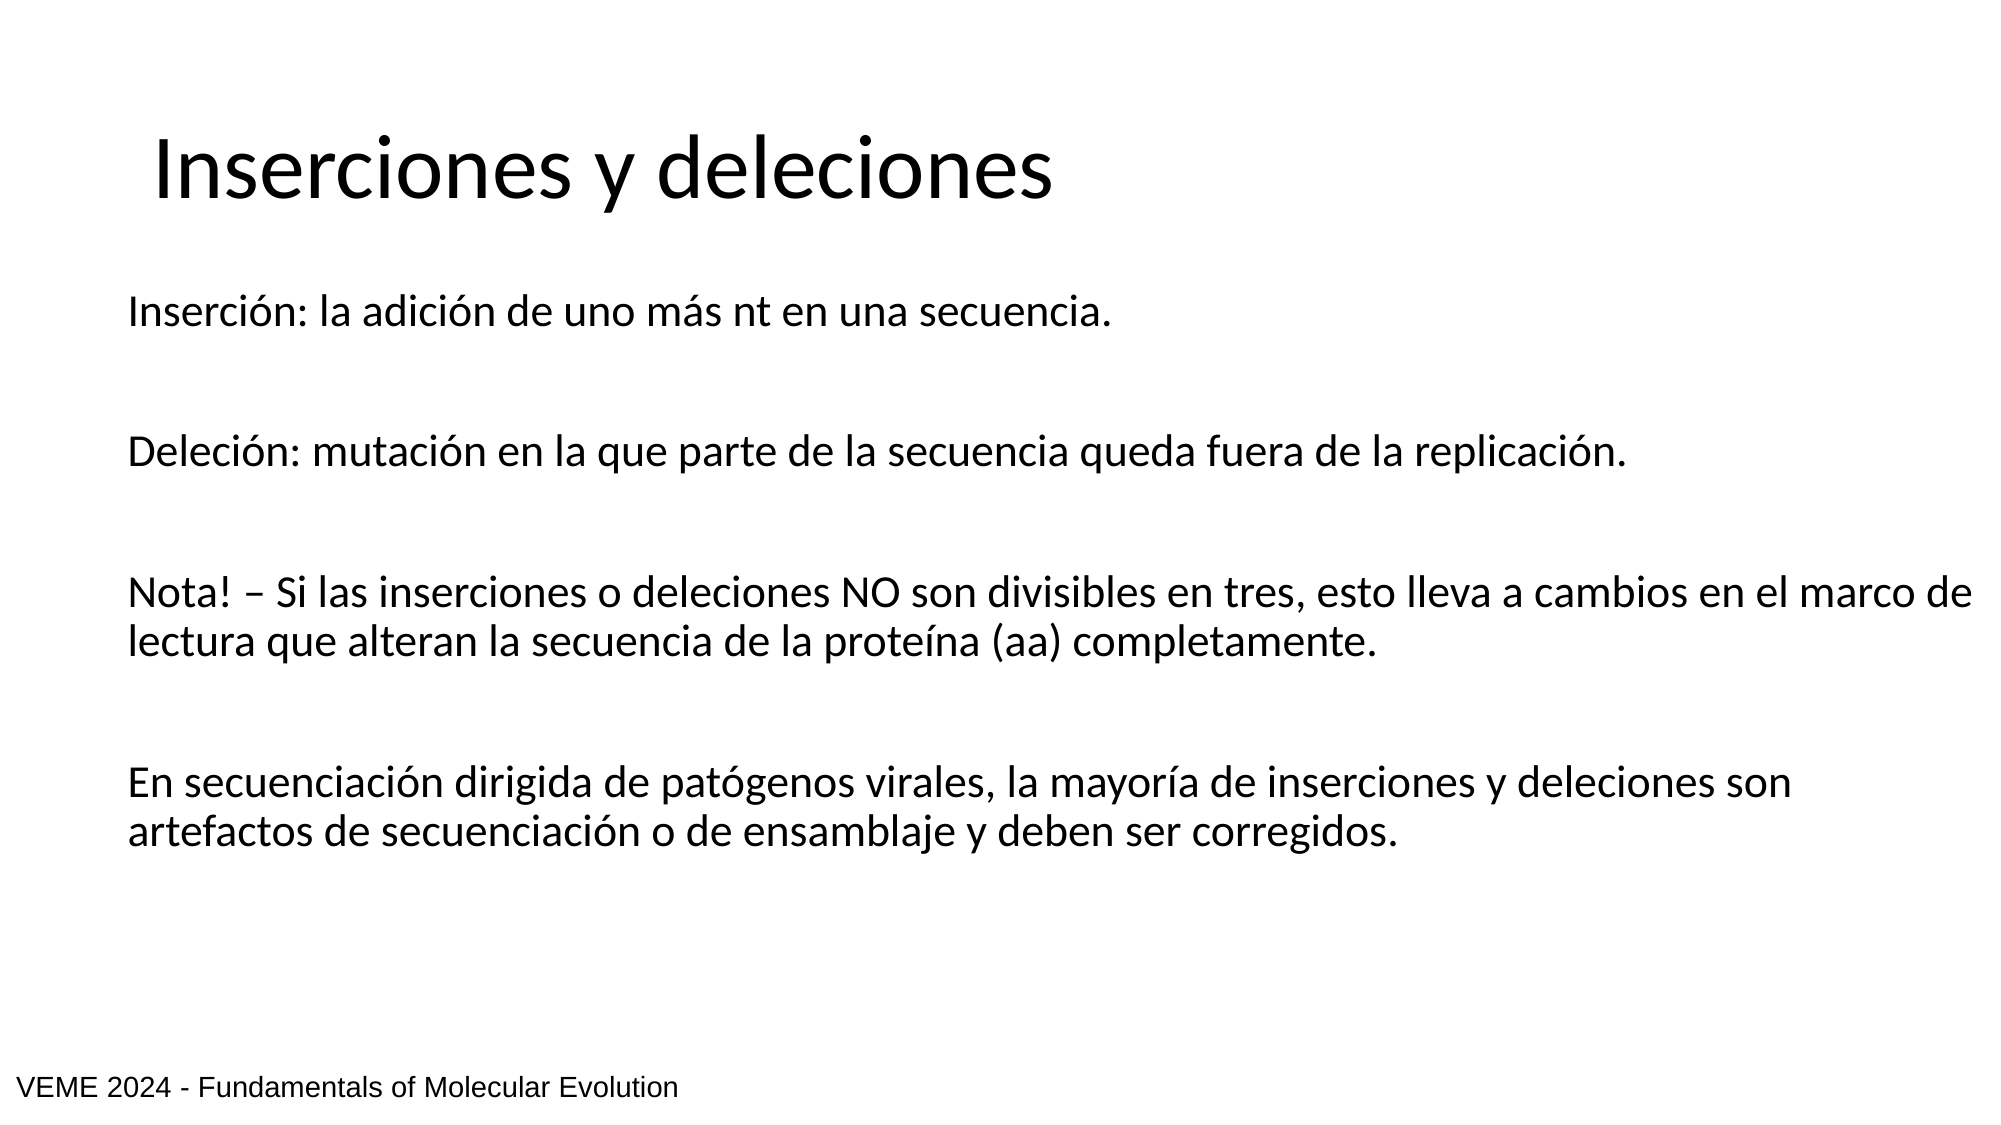

# Inserciones y deleciones
Inserción: la adición de uno más nt en una secuencia.

Deleción: mutación en la que parte de la secuencia queda fuera de la replicación.

Nota! – Si las inserciones o deleciones NO son divisibles en tres, esto lleva a cambios en el marco de lectura que alteran la secuencia de la proteína (aa) completamente.

En secuenciación dirigida de patógenos virales, la mayoría de inserciones y deleciones son artefactos de secuenciación o de ensamblaje y deben ser corregidos.
VEME 2024 - Fundamentals of Molecular Evolution